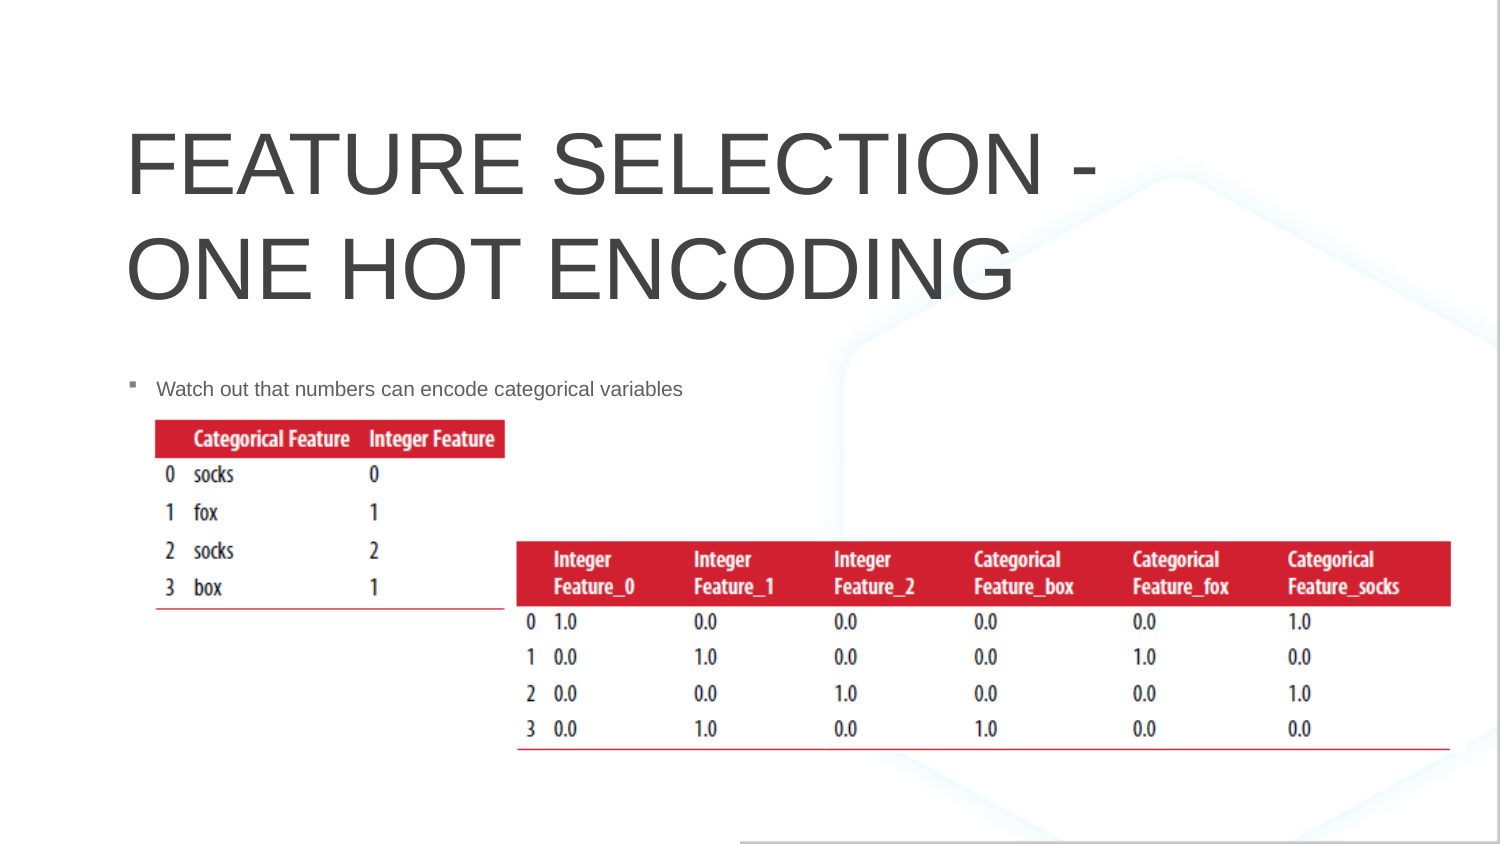

# FEATURE SELECTION - ONE HOT ENCODING
Watch out that numbers can encode categorical variables